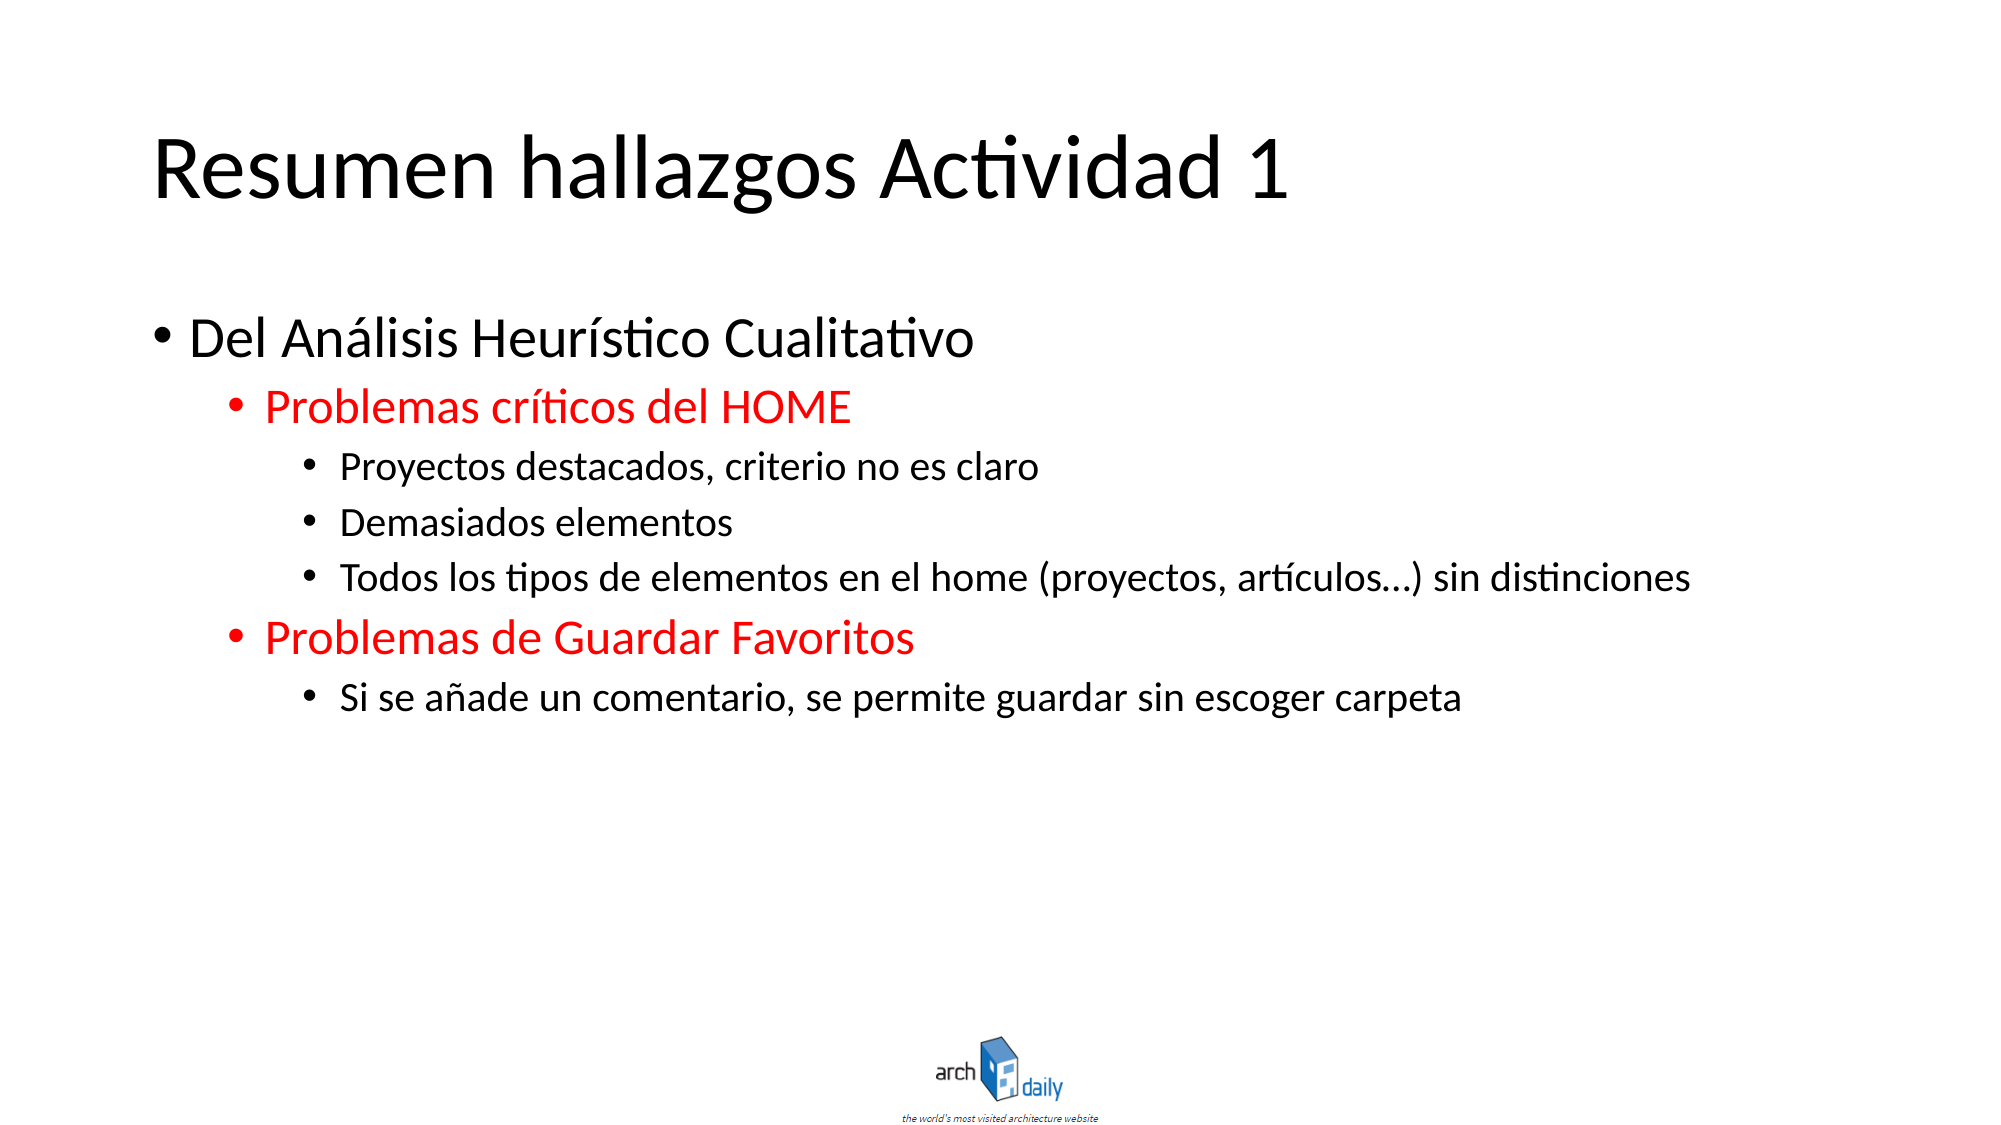

# Resumen hallazgos Actividad 1
Del Análisis Heurístico Cualitativo
Problemas críticos del HOME
Proyectos destacados, criterio no es claro
Demasiados elementos
Todos los tipos de elementos en el home (proyectos, artículos…) sin distinciones
Problemas de Guardar Favoritos
Si se añade un comentario, se permite guardar sin escoger carpeta